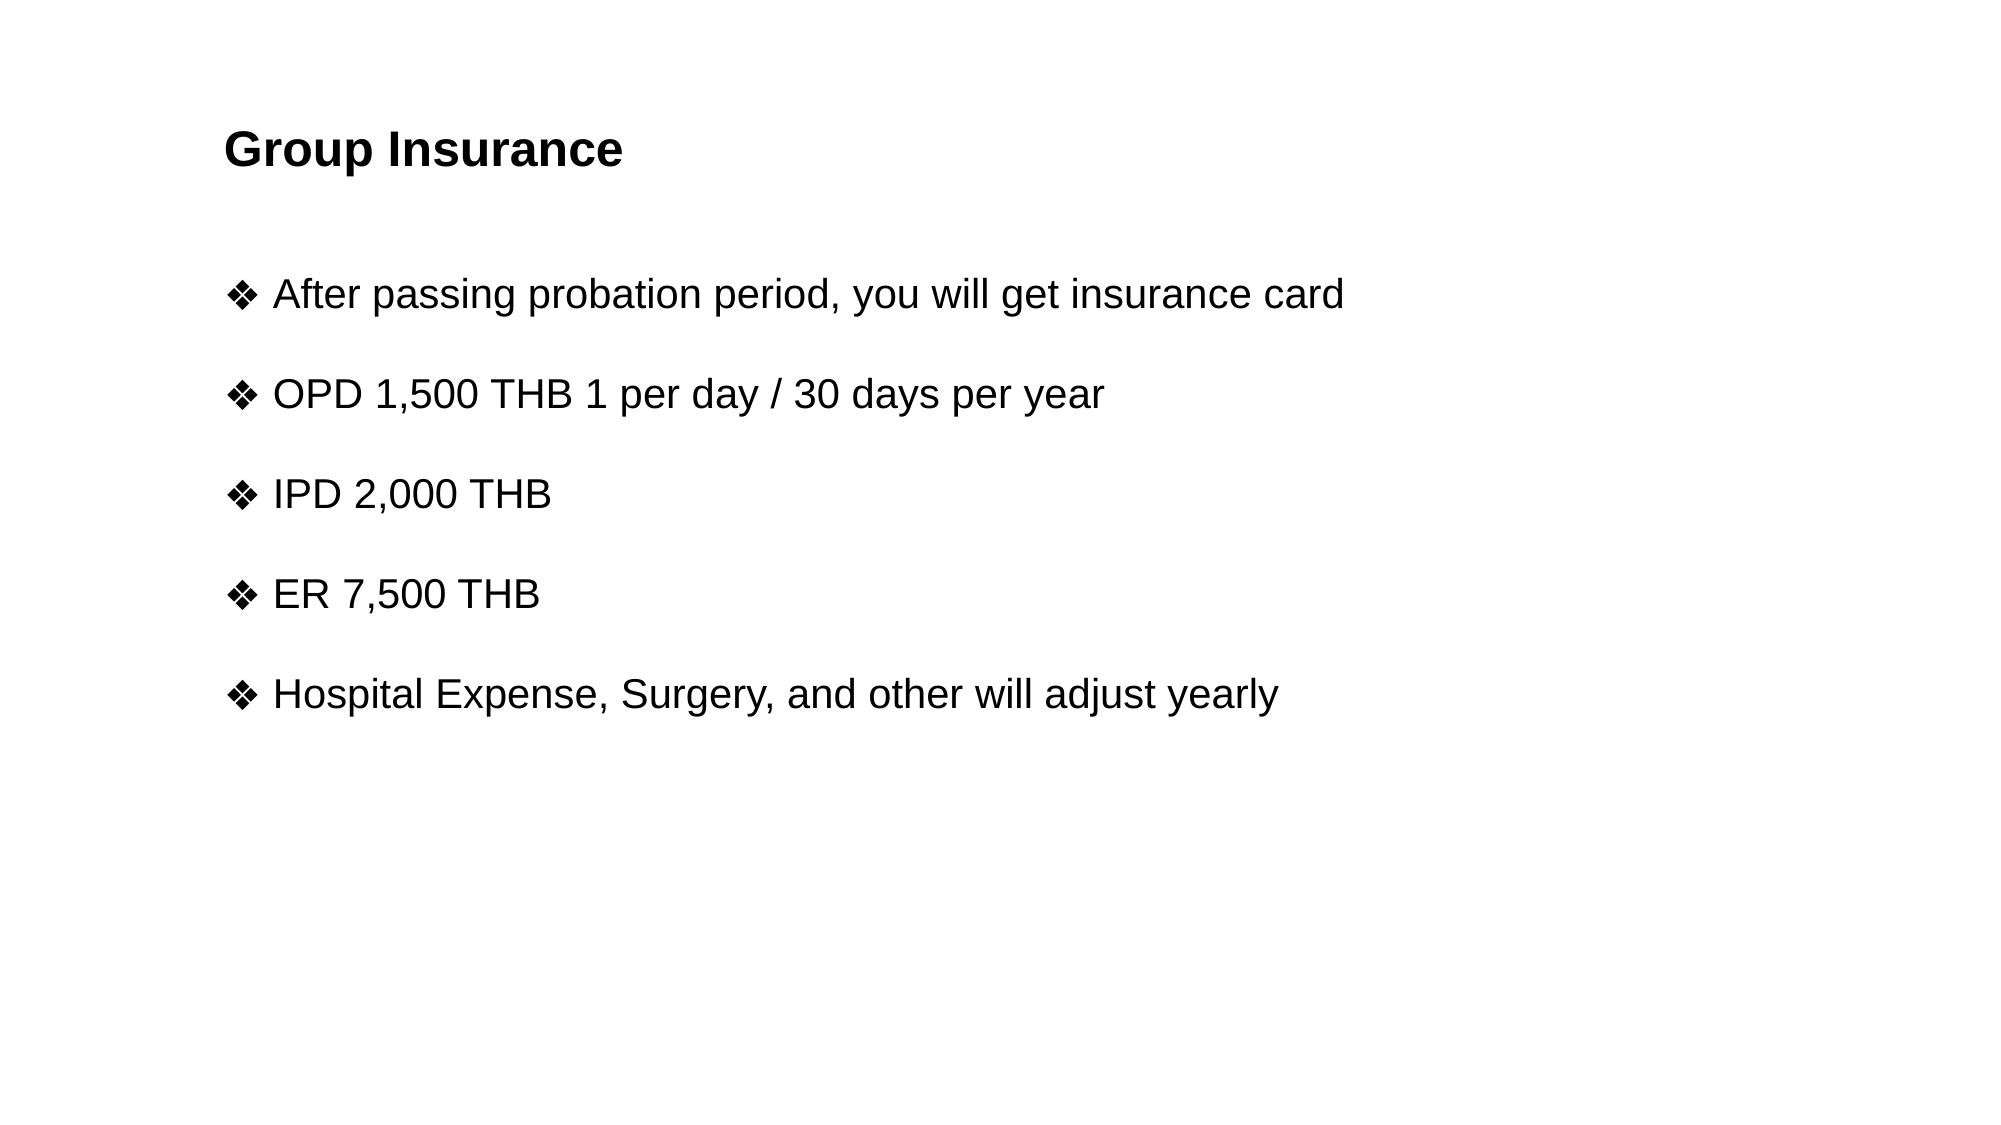

Group Insurance
 After passing probation period, you will get insurance card

 OPD 1,500 THB 1 per day / 30 days per year

 IPD 2,000 THB

 ER 7,500 THB

 Hospital Expense, Surgery, and other will adjust yearly